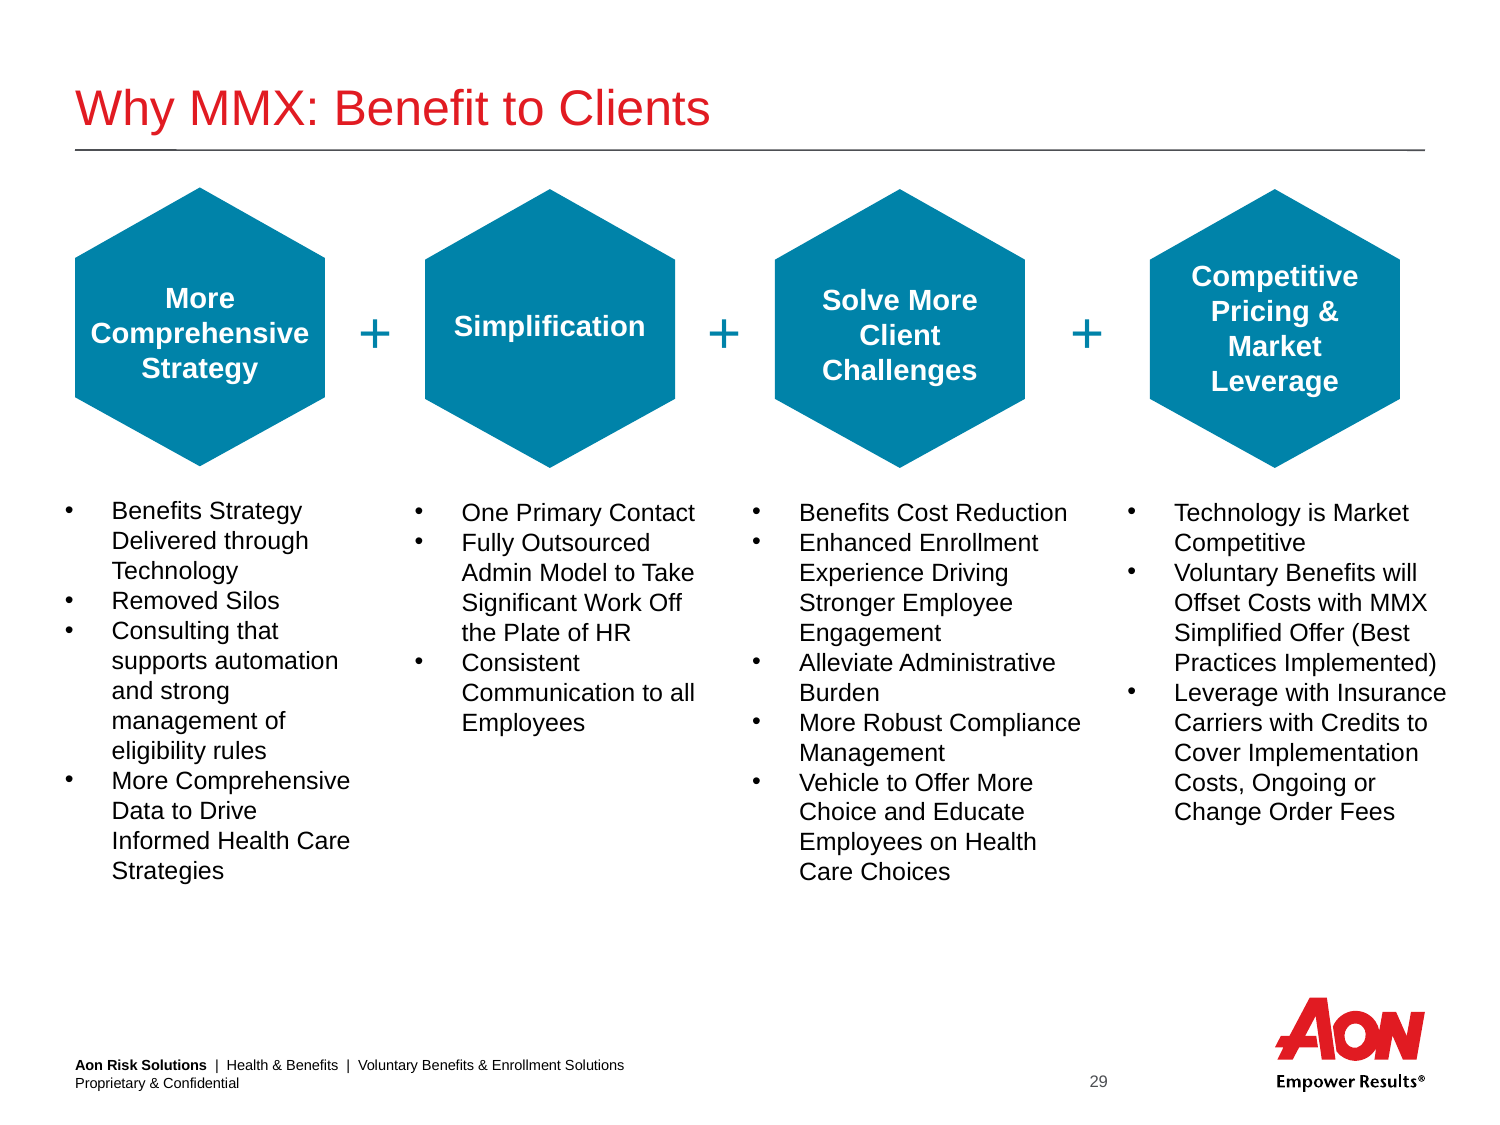

# Why MMX: Benefit to Clients

Competitive Pricing & Market Leverage
More Comprehensive Strategy
Solve More Client Challenges
+
+
+
Simplification
Benefits Strategy Delivered through Technology
Removed Silos
Consulting that supports automation and strong management of eligibility rules
More Comprehensive Data to Drive Informed Health Care Strategies
One Primary Contact
Fully Outsourced Admin Model to Take Significant Work Off the Plate of HR
Consistent Communication to all Employees
Benefits Cost Reduction
Enhanced Enrollment Experience Driving Stronger Employee Engagement
Alleviate Administrative Burden
More Robust Compliance Management
Vehicle to Offer More Choice and Educate Employees on Health Care Choices
Technology is Market Competitive
Voluntary Benefits will Offset Costs with MMX Simplified Offer (Best Practices Implemented)
Leverage with Insurance Carriers with Credits to Cover Implementation Costs, Ongoing or Change Order Fees